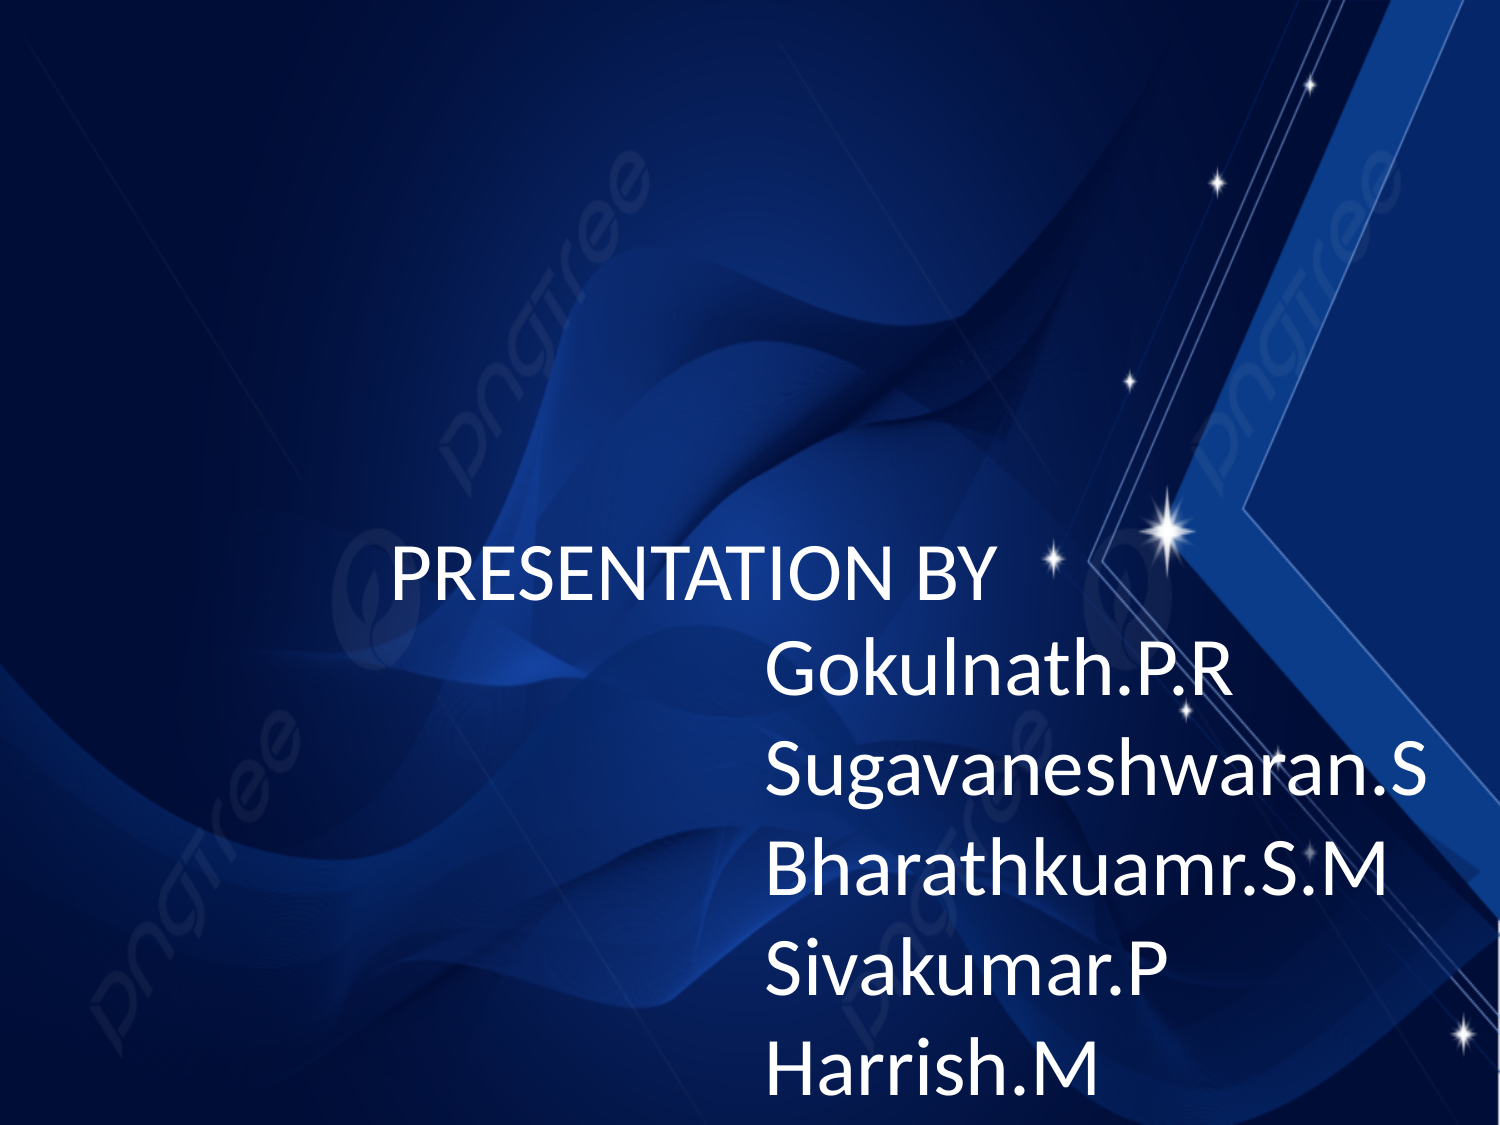

PRESENTATION BY
Gokulnath.P.R
Sugavaneshwaran.S
Bharathkuamr.S.M
Sivakumar.P
Harrish.M